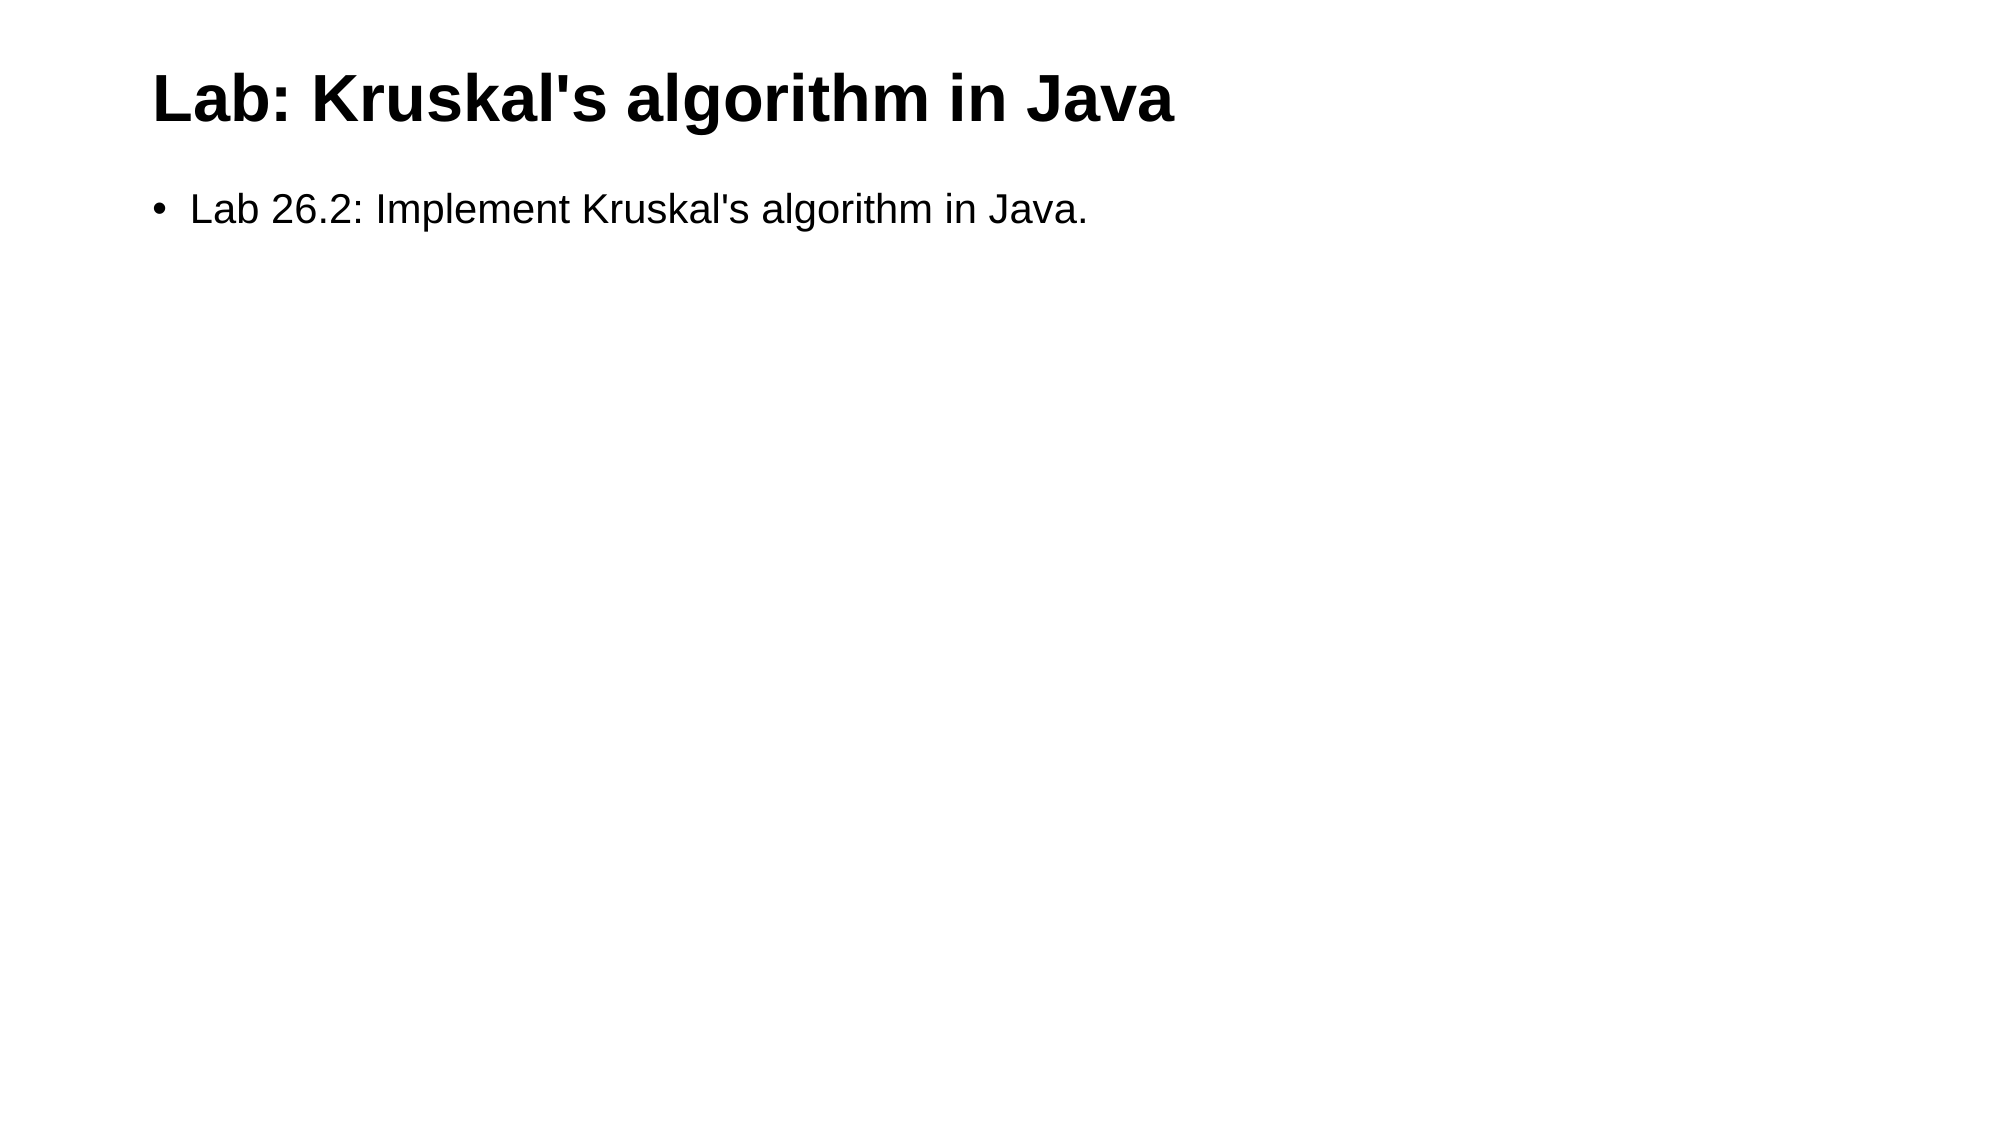

# Lab: Kruskal's algorithm in Java
Lab 26.2: Implement Kruskal's algorithm in Java.